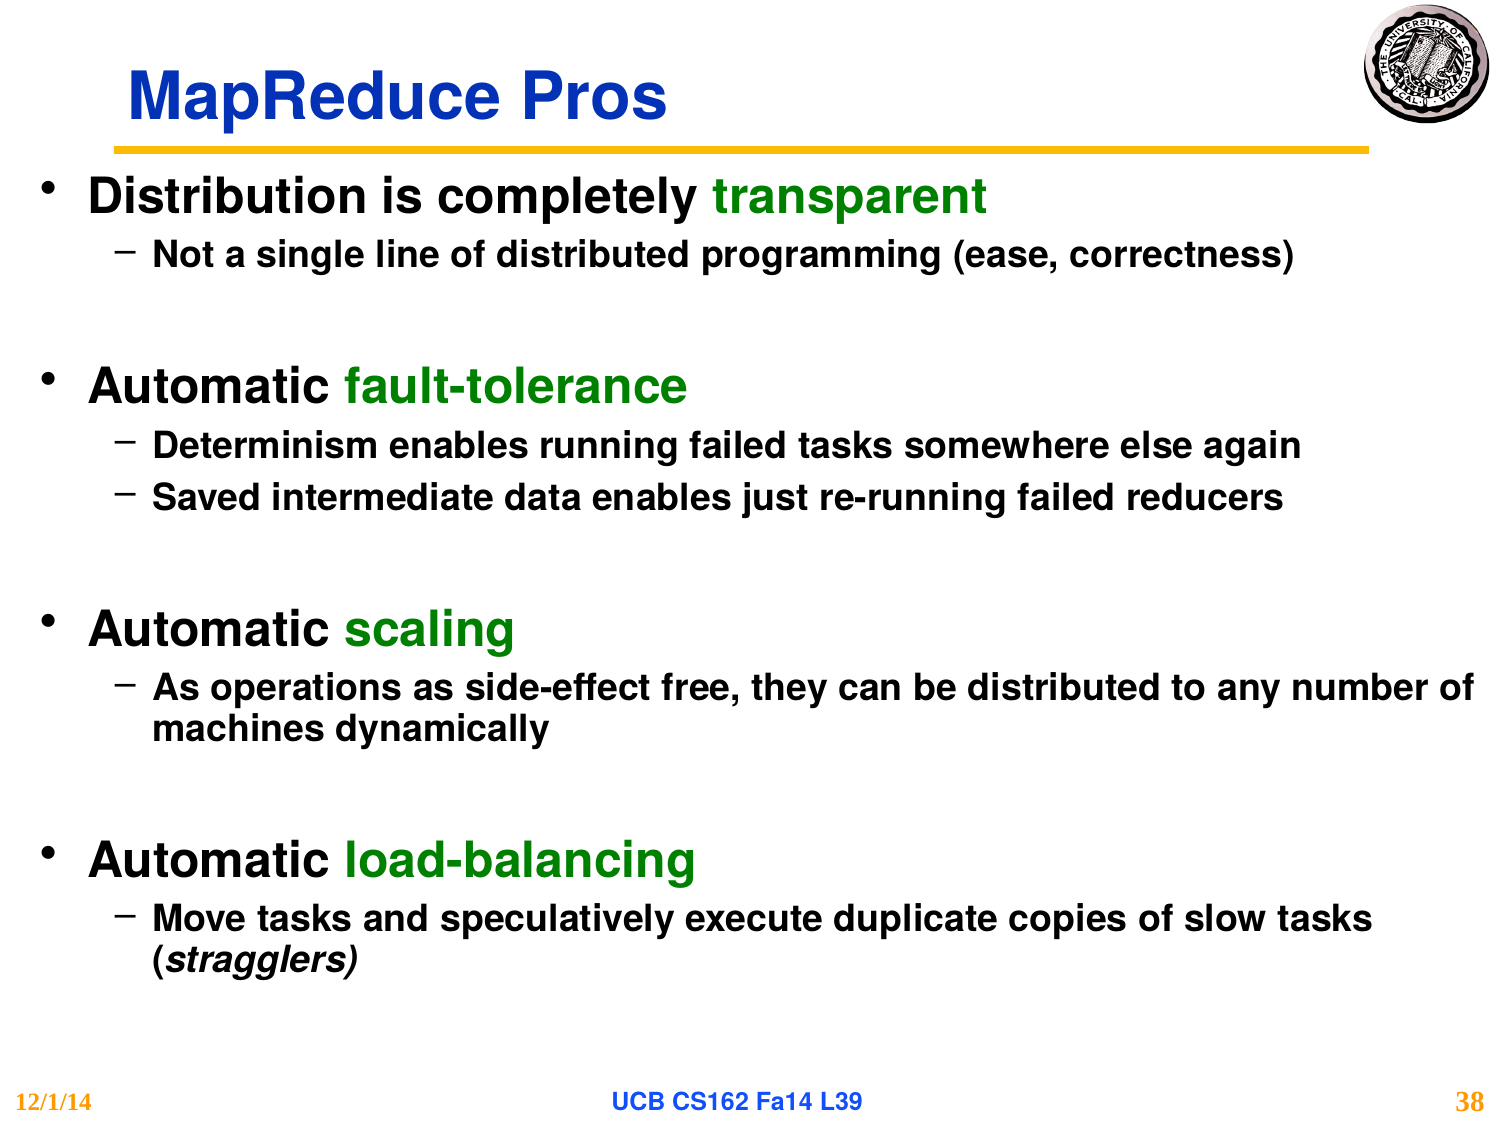

# MapReduce Pros
Distribution is completely transparent
Not a single line of distributed programming (ease, correctness)

Automatic fault-tolerance
Determinism enables running failed tasks somewhere else again
Saved intermediate data enables just re-running failed reducers

Automatic scaling
As operations as side-effect free, they can be distributed to any number of machines dynamically

Automatic load-balancing
Move tasks and speculatively execute duplicate copies of slow tasks (stragglers)
12/1/14
UCB CS162 Fa14 L39
38